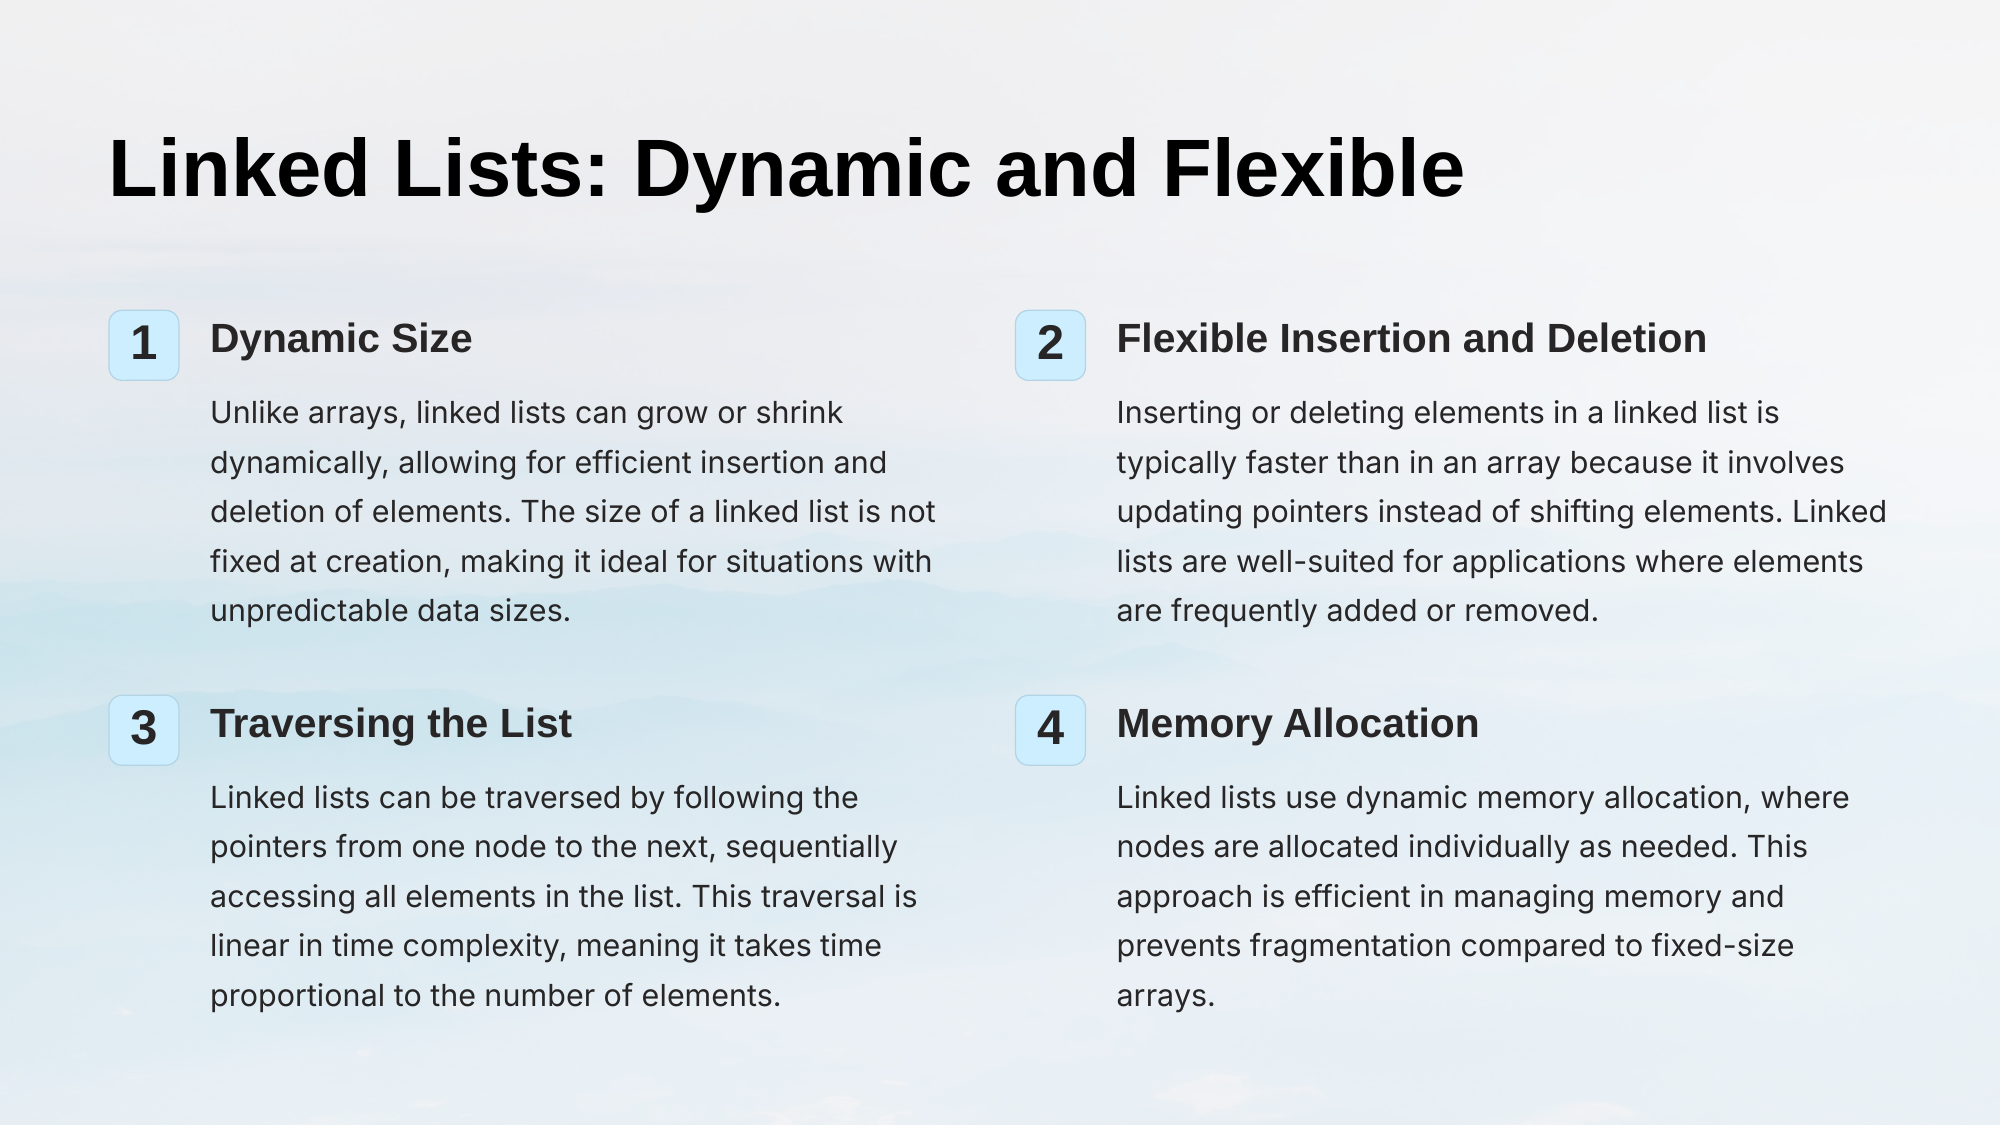

Linked Lists: Dynamic and Flexible

Dynamic Size

Flexible Insertion and Deletion
1
2
Unlike arrays, linked lists can grow or shrink dynamically, allowing for efficient insertion and deletion of elements. The size of a linked list is not fixed at creation, making it ideal for situations with unpredictable data sizes.
Inserting or deleting elements in a linked list is typically faster than in an array because it involves updating pointers instead of shifting elements. Linked lists are well-suited for applications where elements are frequently added or removed.

Traversing the List

Memory Allocation
3
4
Linked lists can be traversed by following the pointers from one node to the next, sequentially accessing all elements in the list. This traversal is linear in time complexity, meaning it takes time proportional to the number of elements.
Linked lists use dynamic memory allocation, where nodes are allocated individually as needed. This approach is efficient in managing memory and prevents fragmentation compared to fixed-size arrays.